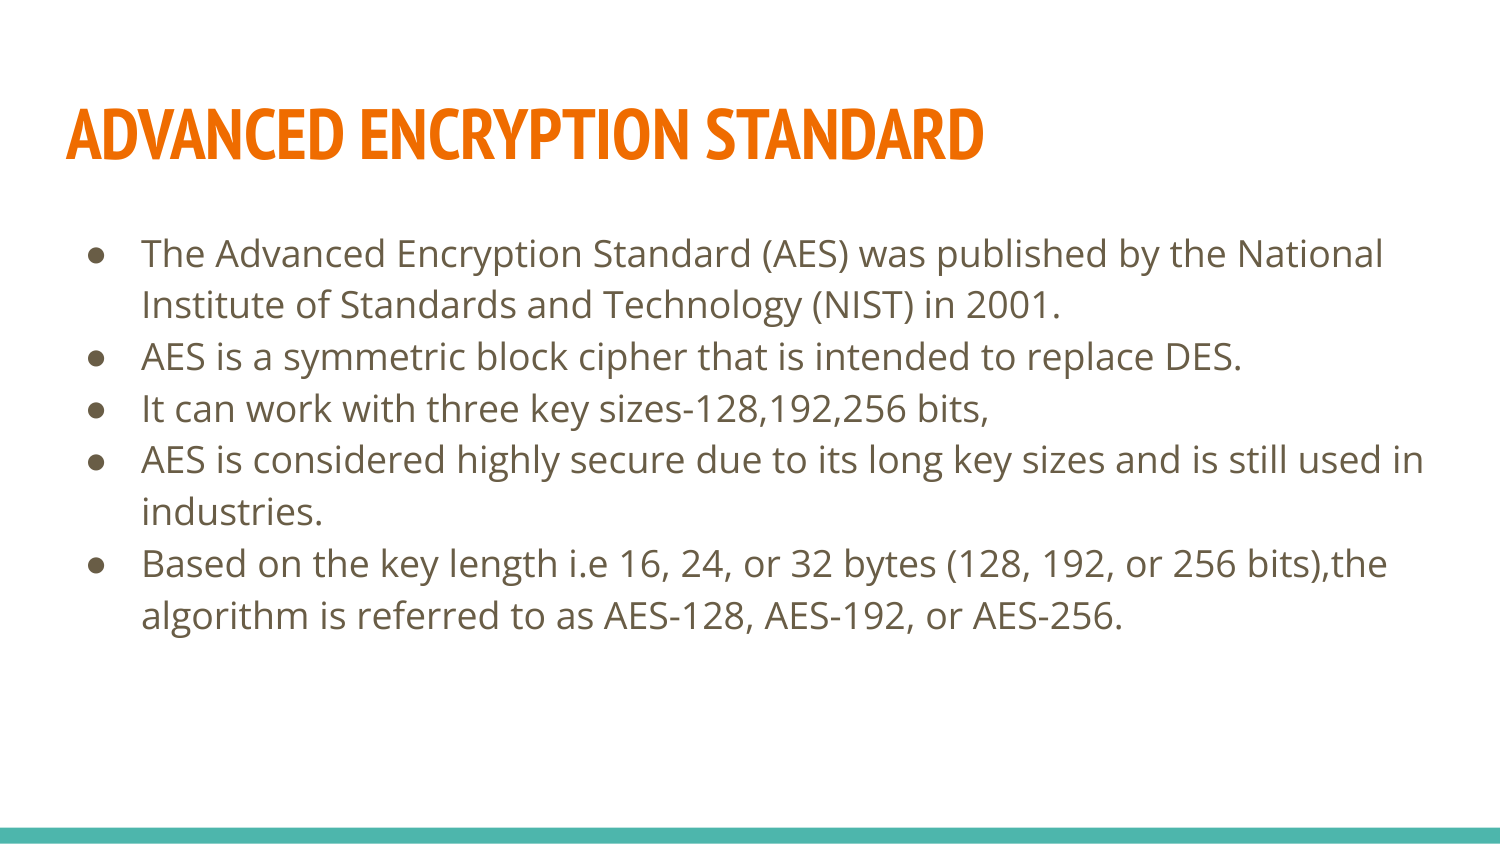

# ADVANCED ENCRYPTION STANDARD
The Advanced Encryption Standard (AES) was published by the National Institute of Standards and Technology (NIST) in 2001.
AES is a symmetric block cipher that is intended to replace DES.
It can work with three key sizes-128,192,256 bits,
AES is considered highly secure due to its long key sizes and is still used in industries.
Based on the key length i.e 16, 24, or 32 bytes (128, 192, or 256 bits),the algorithm is referred to as AES-128, AES-192, or AES-256.